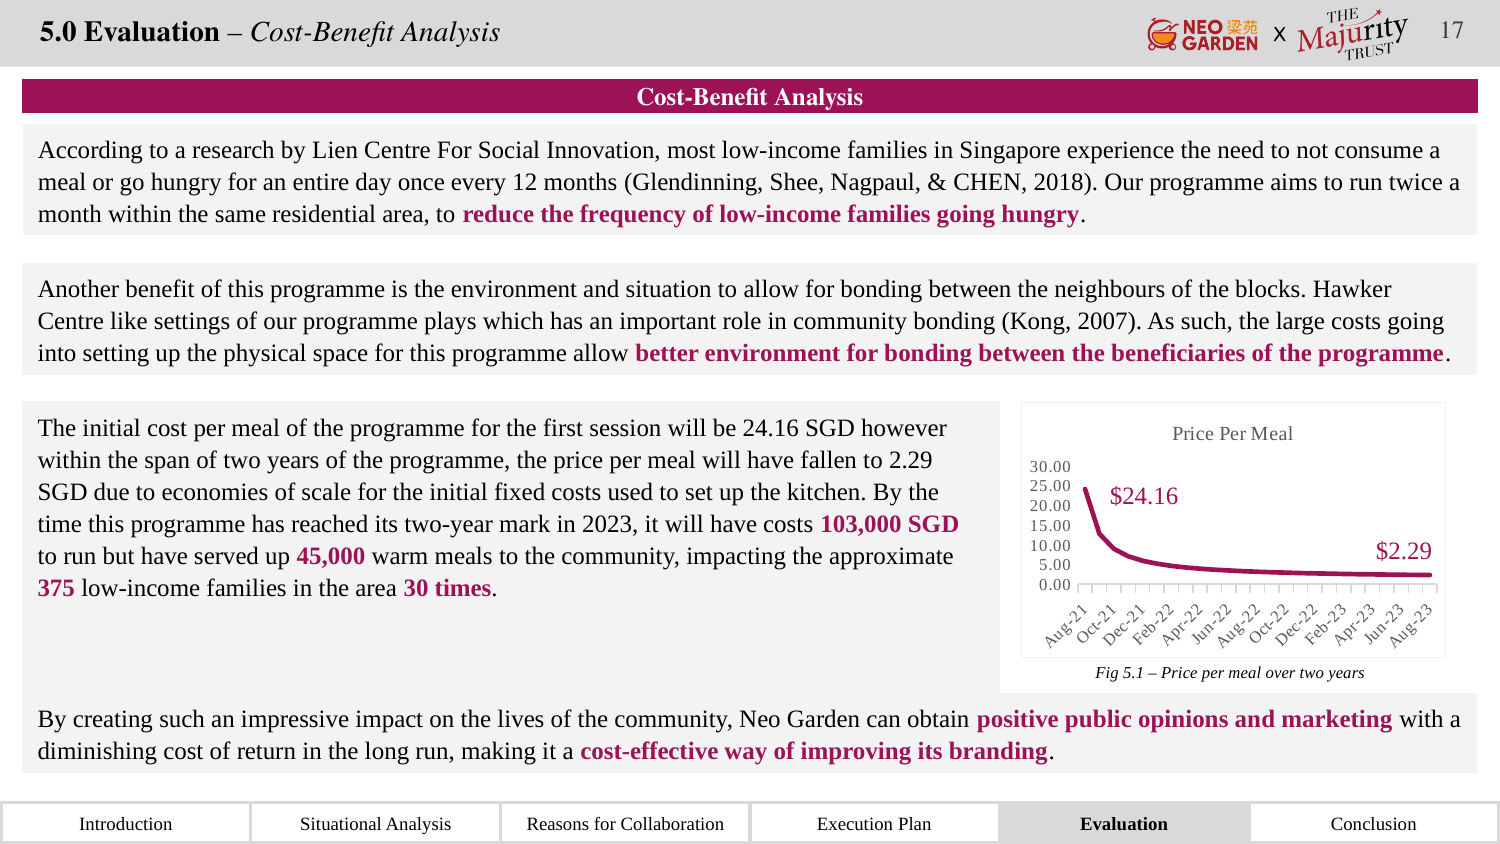

5.0 Evaluation – Cost-Benefit Analysis
Cost-Benefit Analysis
According to a research by Lien Centre For Social Innovation, most low-income families in Singapore experience the need to not consume a meal or go hungry for an entire day once every 12 months (Glendinning, Shee, Nagpaul, & CHEN, 2018). Our programme aims to run twice a month within the same residential area, to reduce the frequency of low-income families going hungry.
Another benefit of this programme is the environment and situation to allow for bonding between the neighbours of the blocks. Hawker Centre like settings of our programme plays which has an important role in community bonding (Kong, 2007). As such, the large costs going into setting up the physical space for this programme allow better environment for bonding between the beneficiaries of the programme.
The initial cost per meal of the programme for the first session will be 24.16 SGD however within the span of two years of the programme, the price per meal will have fallen to 2.29 SGD due to economies of scale for the initial fixed costs used to set up the kitchen. By the time this programme has reached its two-year mark in 2023, it will have costs 103,000 SGD to run but have served up 45,000 warm meals to the community, impacting the approximate 375 low-income families in the area 30 times.

### Chart: Price Per Meal

| Category | Price Per Meal |
|---|---|
| 44409 | 24.155555555555555 |
| 44440 | 12.766666666666667 |
| 44470 | 8.97037037037037 |
| 44501 | 7.072222222222222 |
| 44531 | 5.933333333333334 |
| 44562 | 5.174074074074074 |
| 44593 | 4.631746031746032 |
| 44621 | 4.225 |
| 44652 | 3.908641975308642 |
| 44682 | 3.6555555555555554 |
| 44713 | 3.4484848484848483 |
| 44743 | 3.275925925925926 |
| 44774 | 3.12991452991453 |
| 44805 | 3.0047619047619047 |
| 44835 | 2.8962962962962964 |
| 44866 | 2.801388888888889 |
| 44896 | 2.7176470588235295 |
| 44927 | 2.6432098765432097 |
| 44958 | 2.576608187134503 |
| 44986 | 2.5166666666666666 |
| 45017 | 2.4624338624338624 |
| 45047 | 2.4131313131313132 |
| 45078 | 2.3681159420289855 |
| 45108 | 2.3268518518518517 |
| 45139 | 2.2888888888888888 |
$24.16
$2.29
Fig 5.1 – Price per meal over two years
By creating such an impressive impact on the lives of the community, Neo Garden can obtain positive public opinions and marketing with a diminishing cost of return in the long run, making it a cost-effective way of improving its branding.
Reasons for Collaboration
Introduction
Situational Analysis
Conclusion
Execution Plan
Evaluation